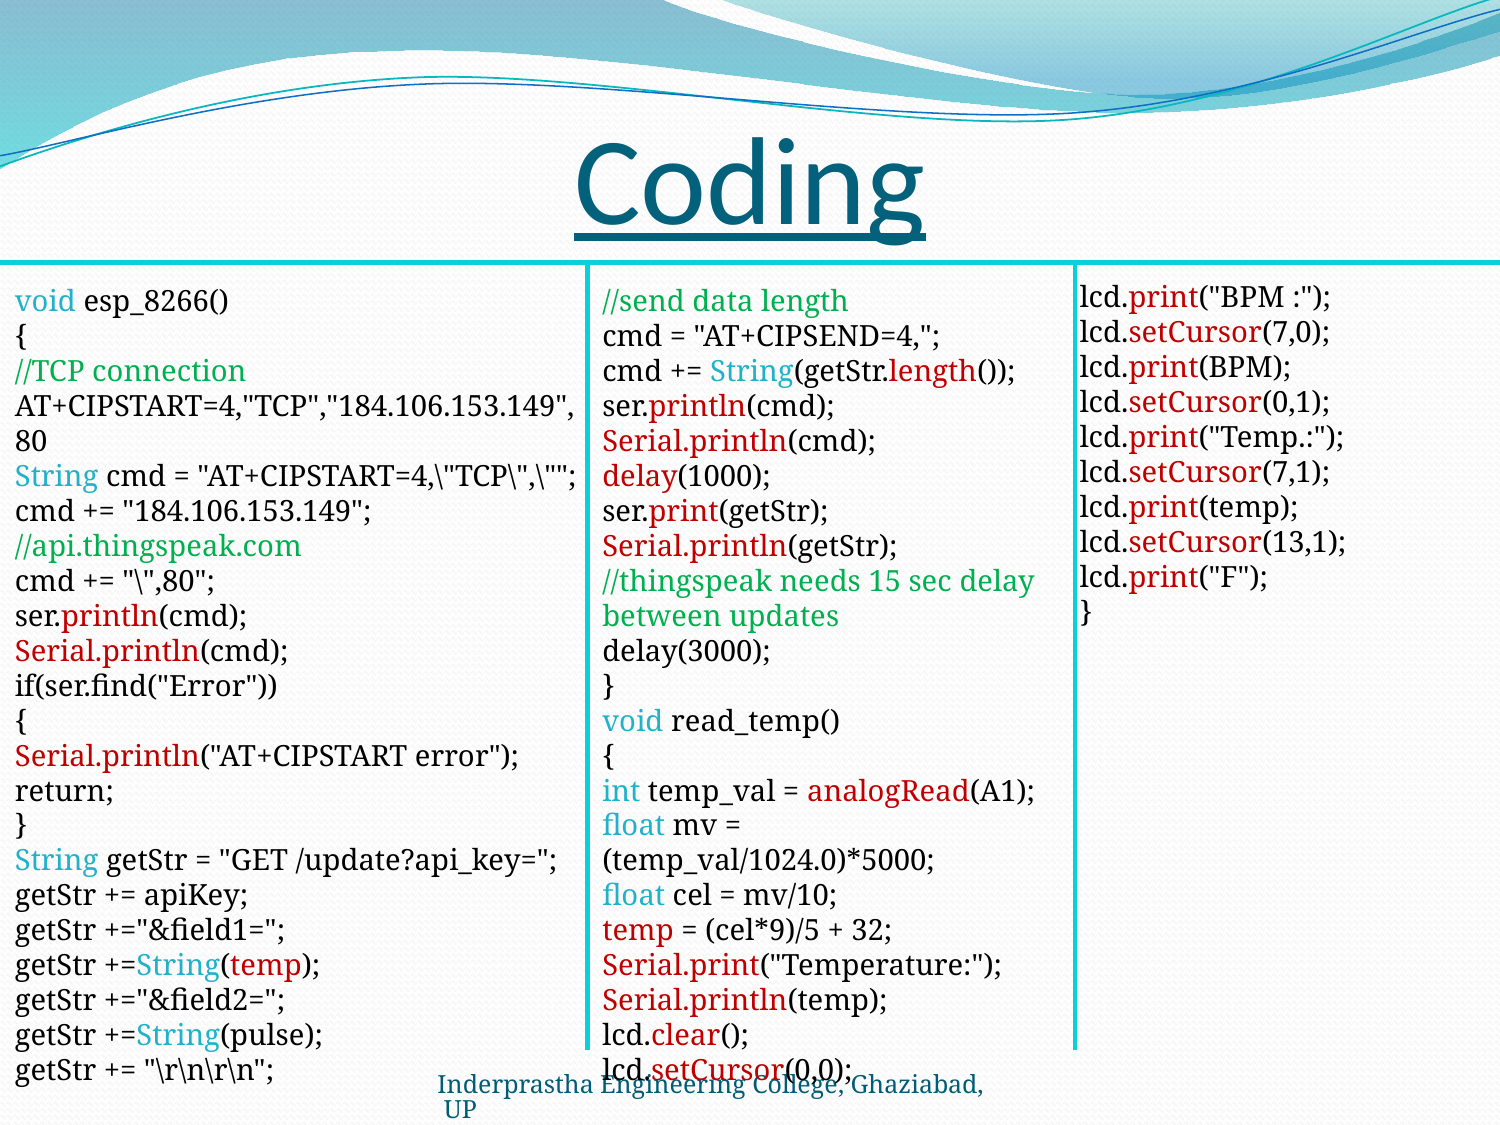

# Coding
.
lcd.print("BPM :");
lcd.setCursor(7,0);
lcd.print(BPM);
lcd.setCursor(0,1);
lcd.print("Temp.:");
lcd.setCursor(7,1);
lcd.print(temp);
lcd.setCursor(13,1);
lcd.print("F");
}

void esp_8266()
{
//TCP connection AT+CIPSTART=4,"TCP","184.106.153.149",80
String cmd = "AT+CIPSTART=4,\"TCP\",\"";
cmd += "184.106.153.149";
//api.thingspeak.com
cmd += "\",80";
ser.println(cmd);
Serial.println(cmd);
if(ser.find("Error"))
{
Serial.println("AT+CIPSTART error");
return;
}
String getStr = "GET /update?api_key=";
getStr += apiKey;
getStr +="&field1=";
getStr +=String(temp);
getStr +="&field2=";
getStr +=String(pulse);
getStr += "\r\n\r\n";
//send data length
cmd = "AT+CIPSEND=4,";
cmd += String(getStr.length());
ser.println(cmd);
Serial.println(cmd);
delay(1000);
ser.print(getStr);
Serial.println(getStr);
//thingspeak needs 15 sec delay between updates
delay(3000);
}
void read_temp()
{
int temp_val = analogRead(A1);
float mv = (temp_val/1024.0)*5000;
float cel = mv/10;
temp = (cel*9)/5 + 32;
Serial.print("Temperature:");
Serial.println(temp);
lcd.clear();
lcd.setCursor(0,0);
Inderprastha Engineering College, Ghaziabad, UP